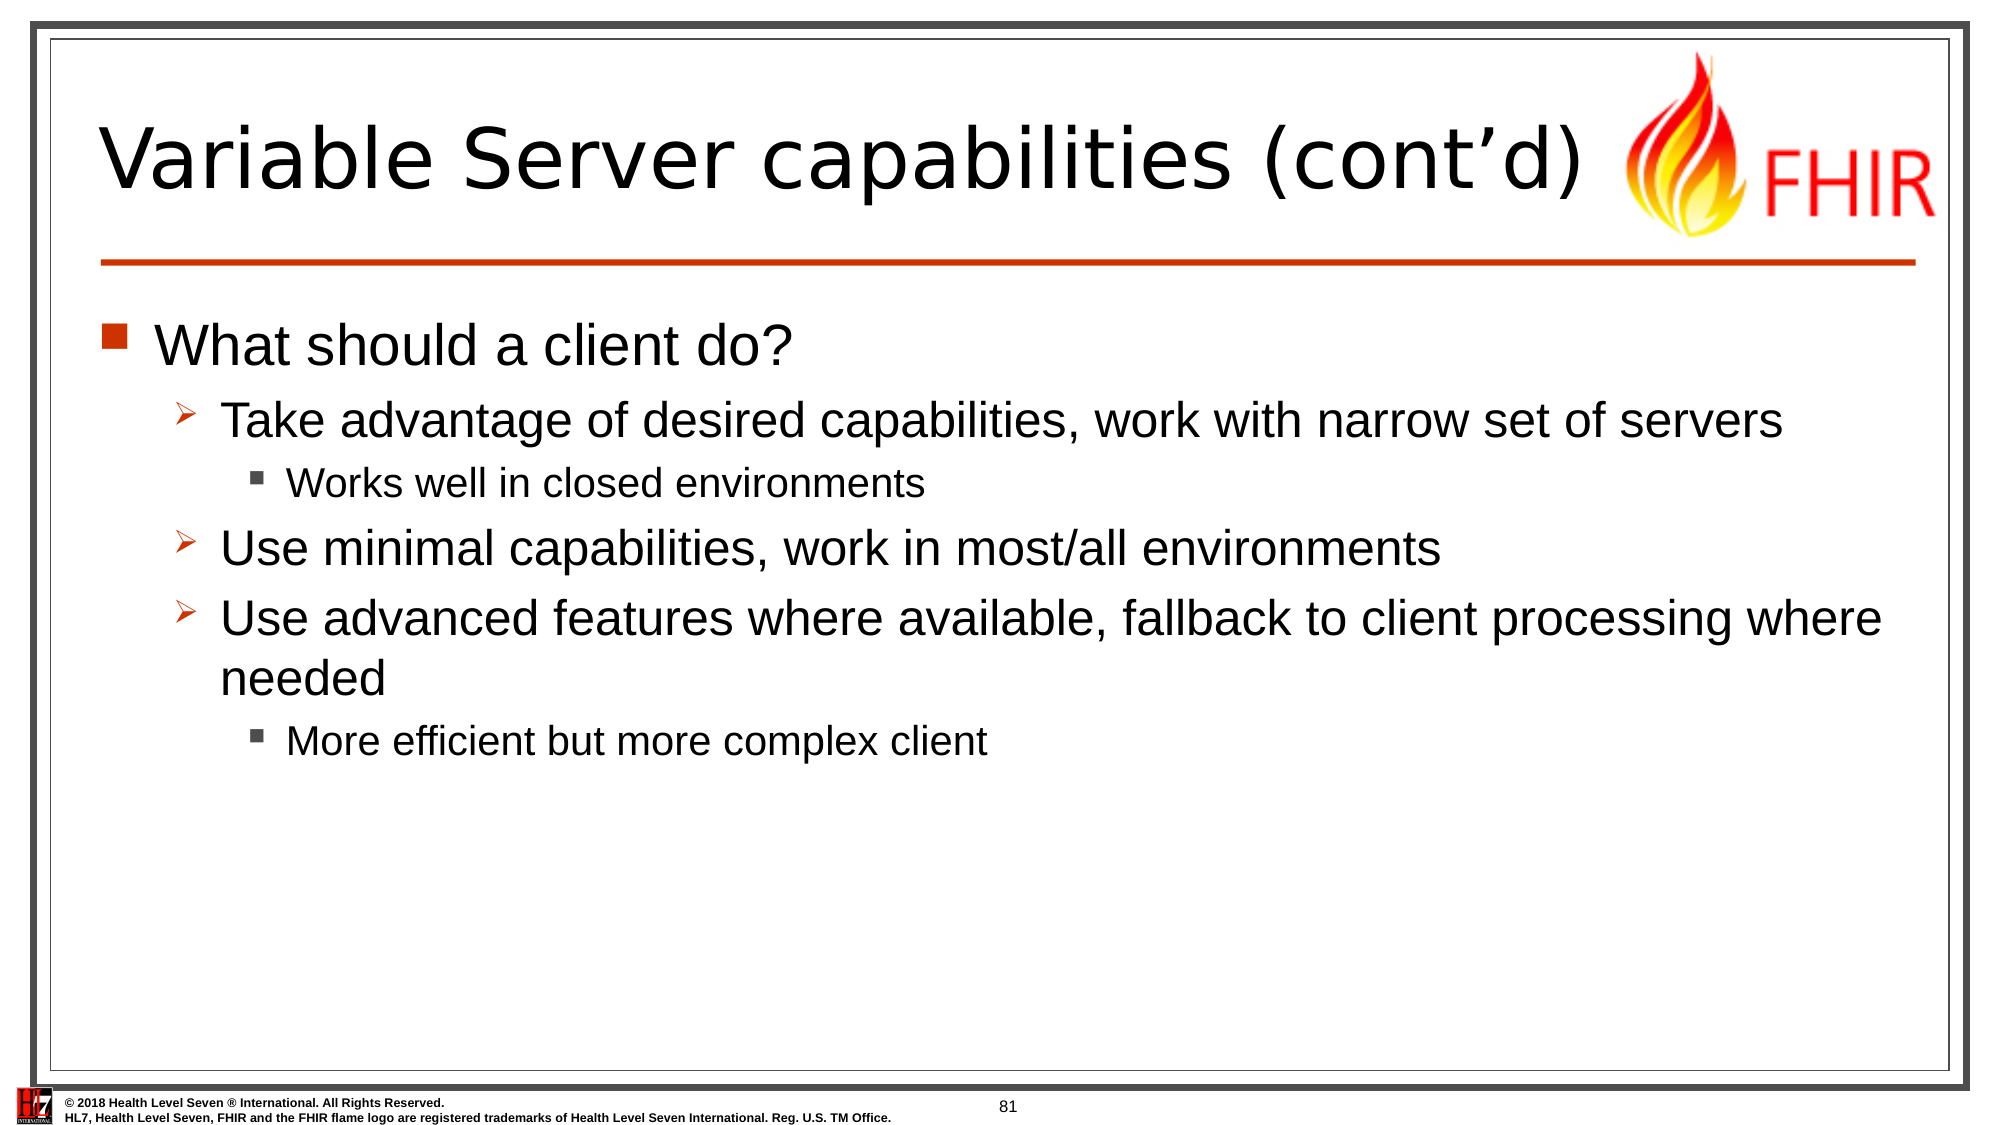

# Variable Server capabilities (cont’d)
What should a client do?
Take advantage of desired capabilities, work with narrow set of servers
Works well in closed environments
Use minimal capabilities, work in most/all environments
Use advanced features where available, fallback to client processing where needed
More efficient but more complex client
81